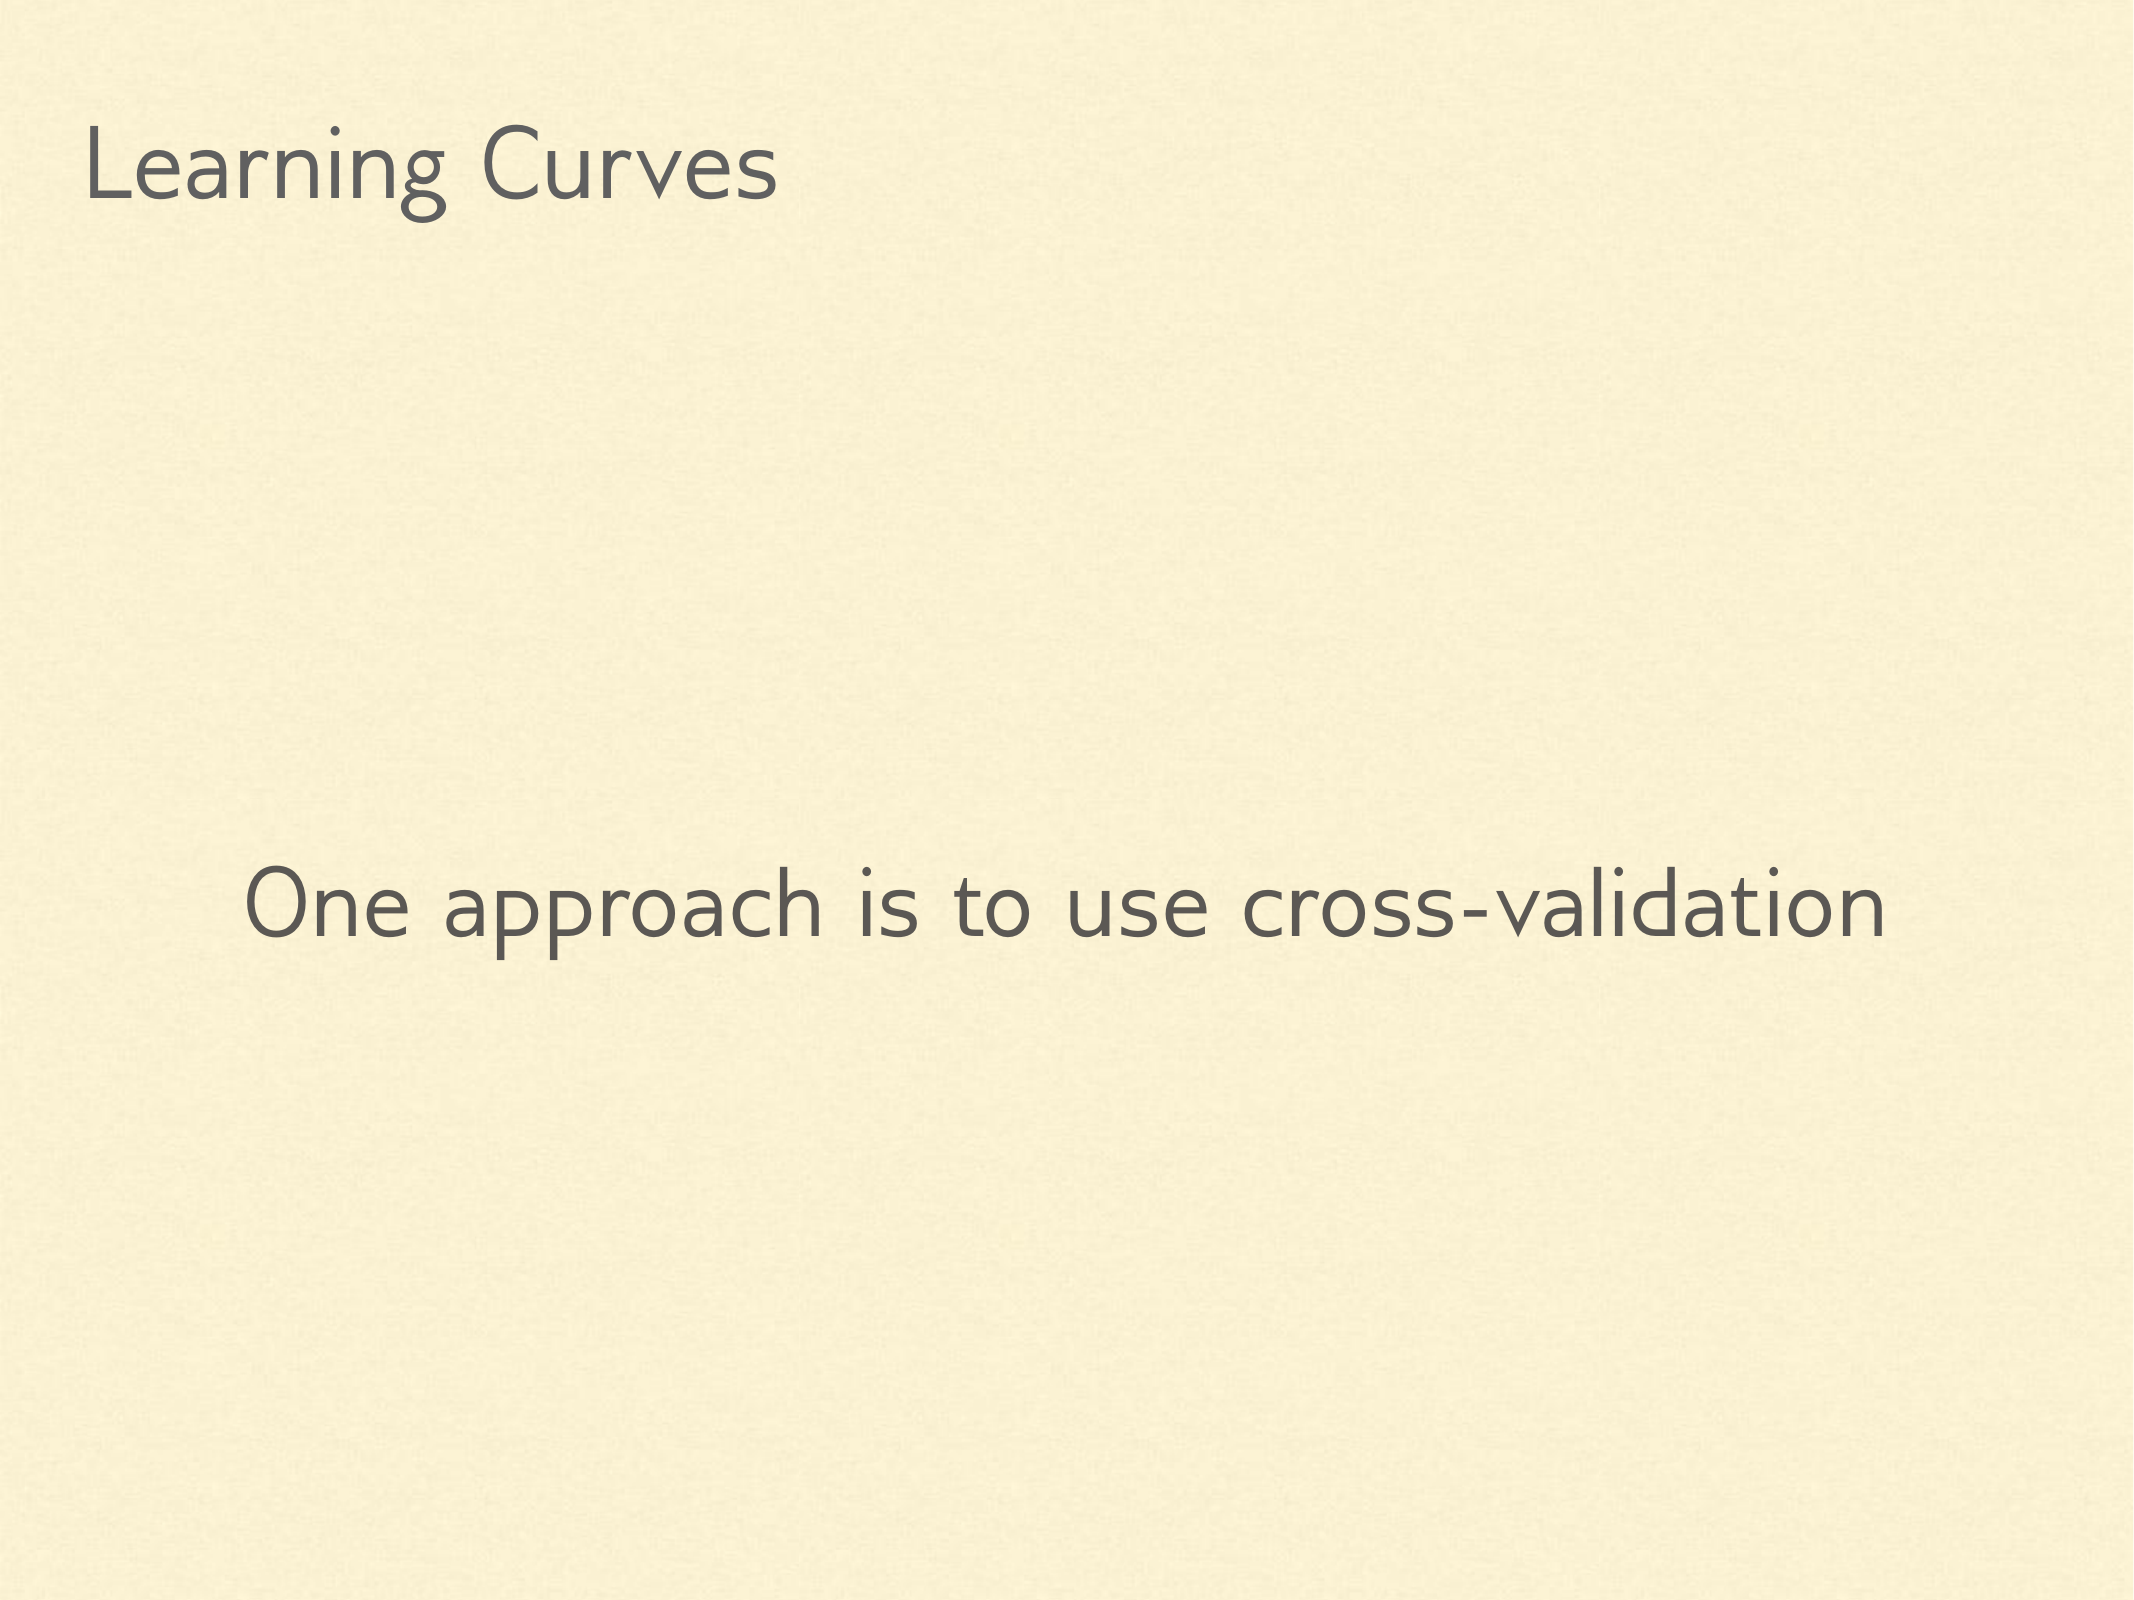

Learning Curves
One approach is to use cross-validation